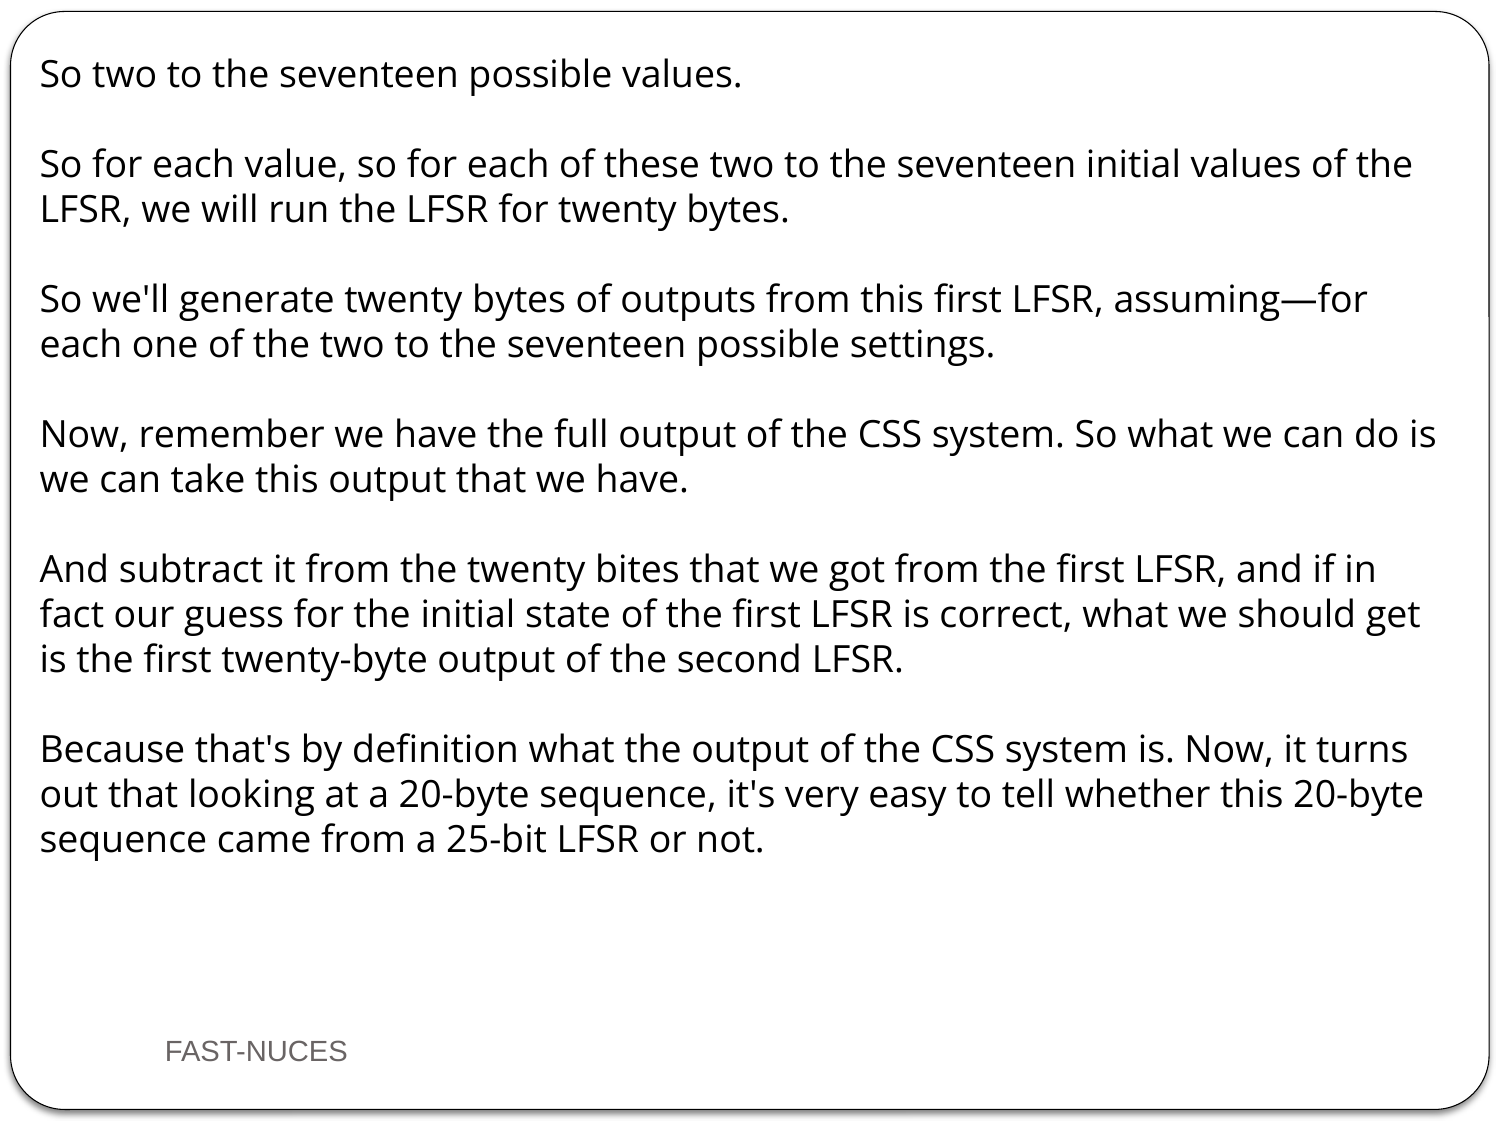

So two to the seventeen possible values.

So for each value, so for each of these two to the seventeen initial values of the LFSR, we will run the LFSR for twenty bytes.

So we'll generate twenty bytes of outputs from this first LFSR, assuming—for each one of the two to the seventeen possible settings.

Now, remember we have the full output of the CSS system. So what we can do is we can take this output that we have.

And subtract it from the twenty bites that we got from the first LFSR, and if in fact our guess for the initial state of the first LFSR is correct, what we should get is the first twenty-byte output of the second LFSR.

Because that's by definition what the output of the CSS system is. Now, it turns out that looking at a 20-byte sequence, it's very easy to tell whether this 20-byte sequence came from a 25-bit LFSR or not.
FAST-NUCES